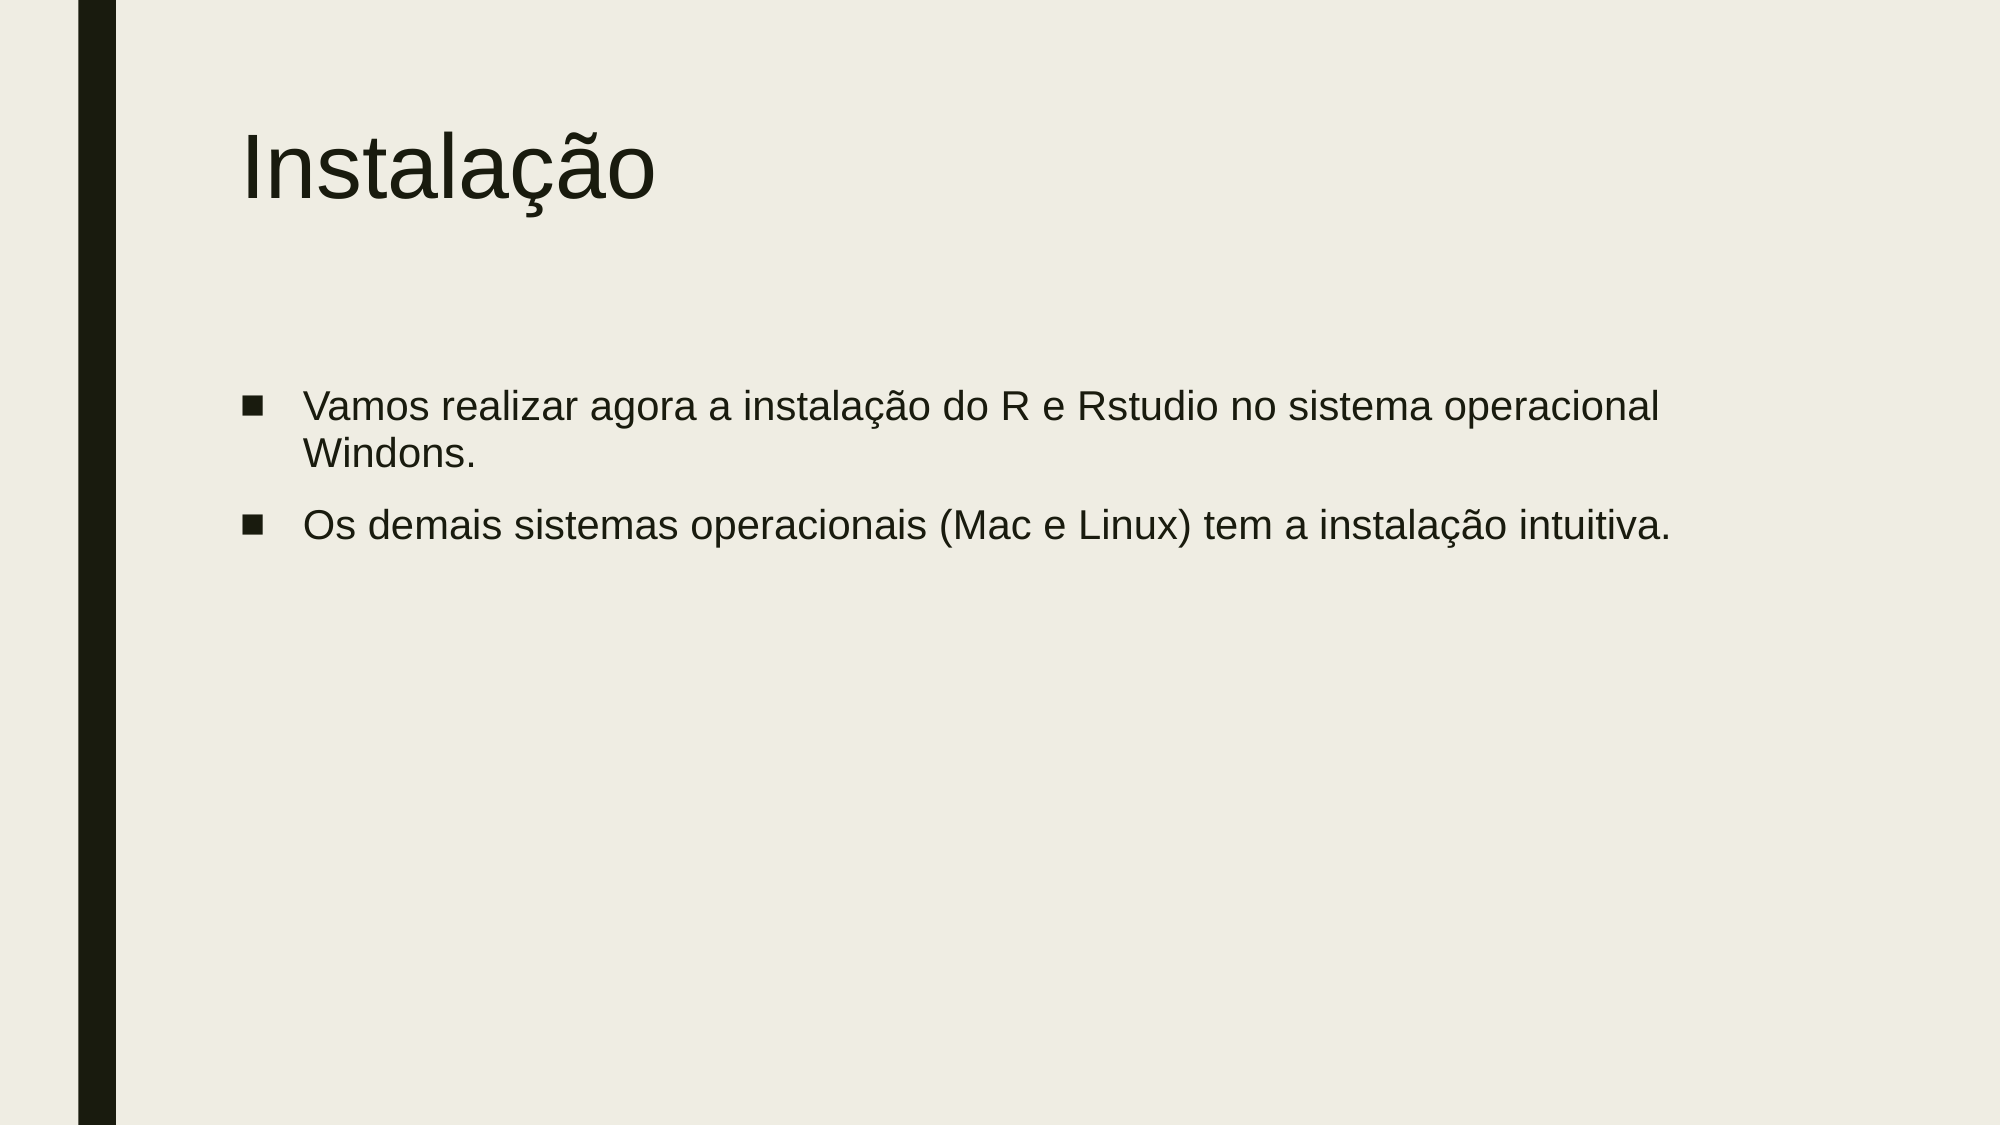

# Instalação
Vamos realizar agora a instalação do R e Rstudio no sistema operacional Windons.
Os demais sistemas operacionais (Mac e Linux) tem a instalação intuitiva.